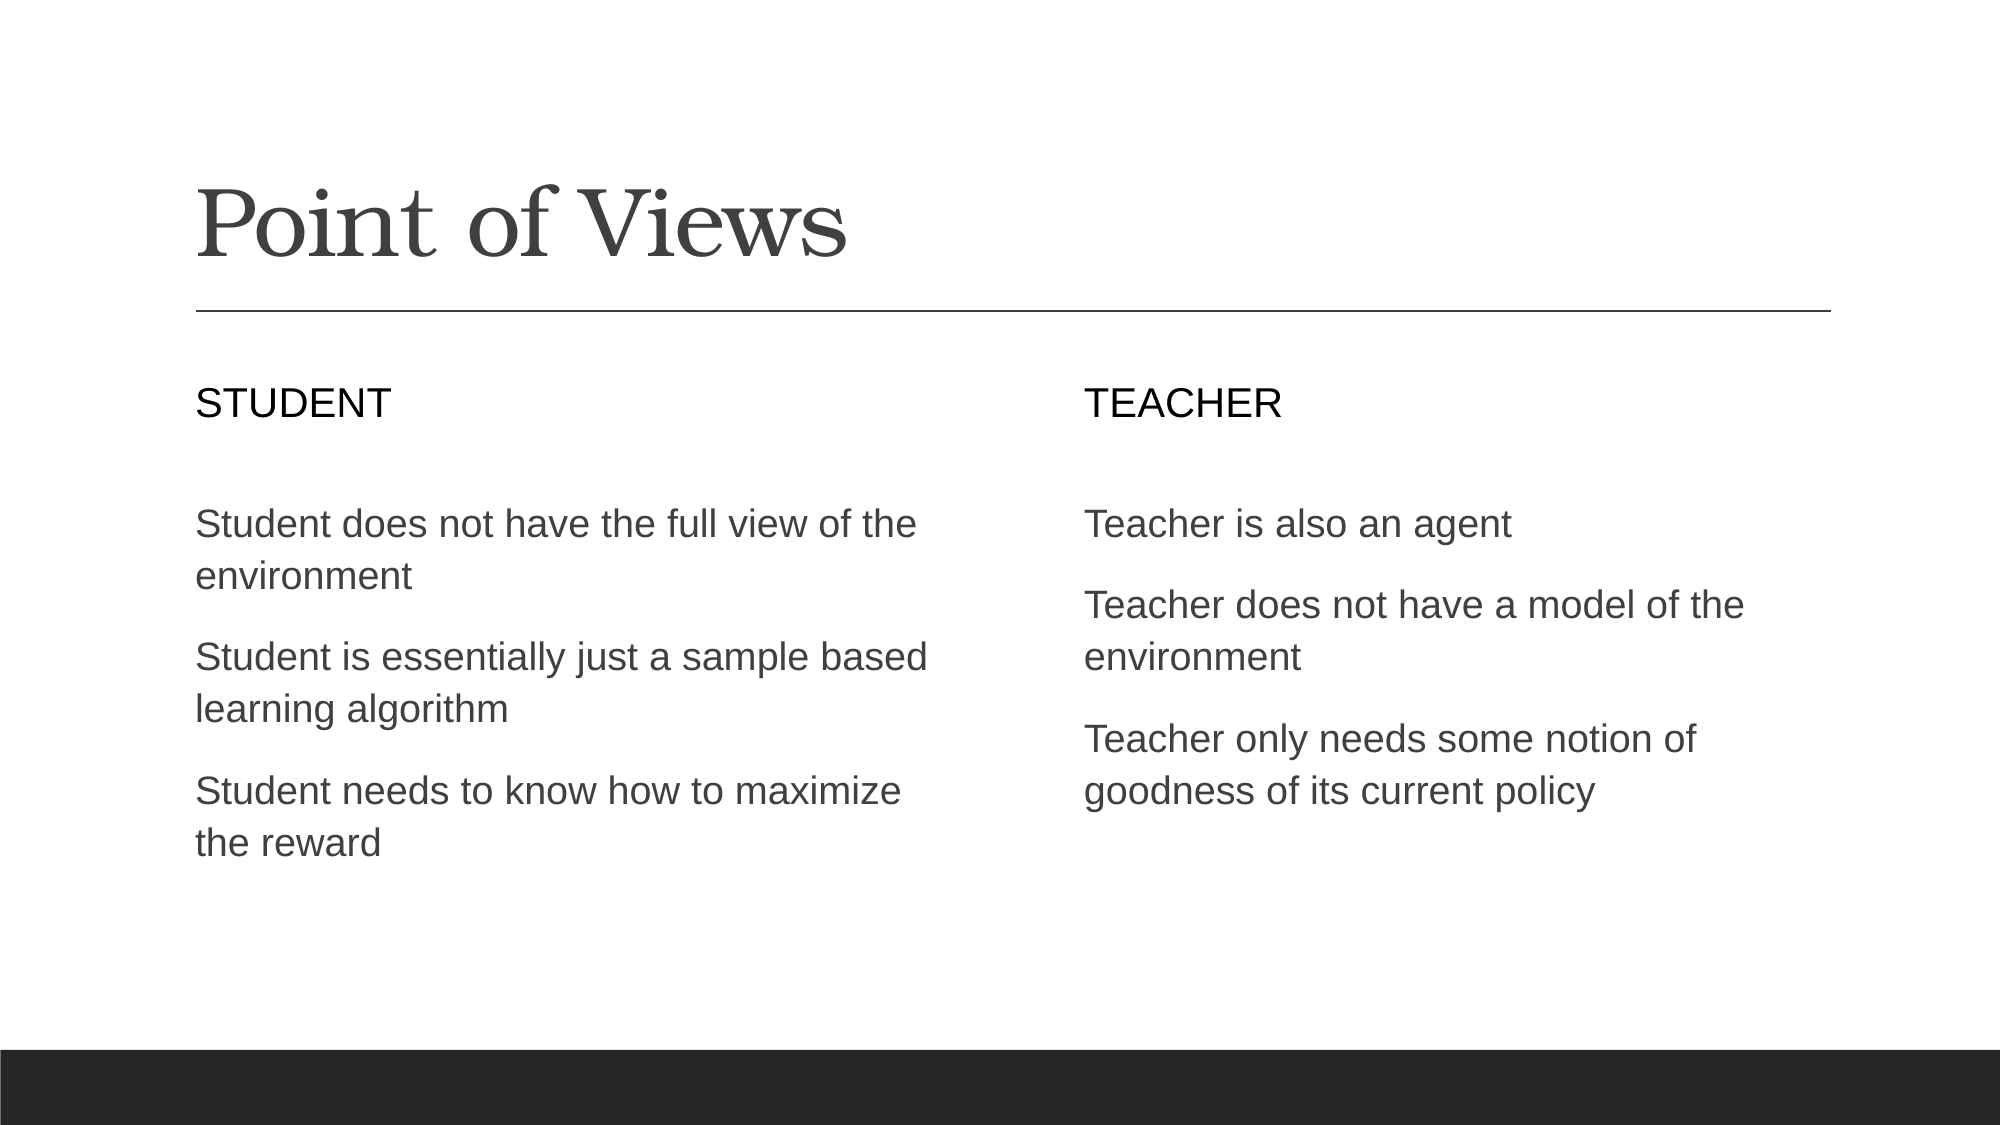

# Point of Views
Student
Teacher
Teacher is also an agent
Teacher does not have a model of the environment
Teacher only needs some notion of goodness of its current policy
Student does not have the full view of the environment
Student is essentially just a sample based learning algorithm
Student needs to know how to maximize the reward